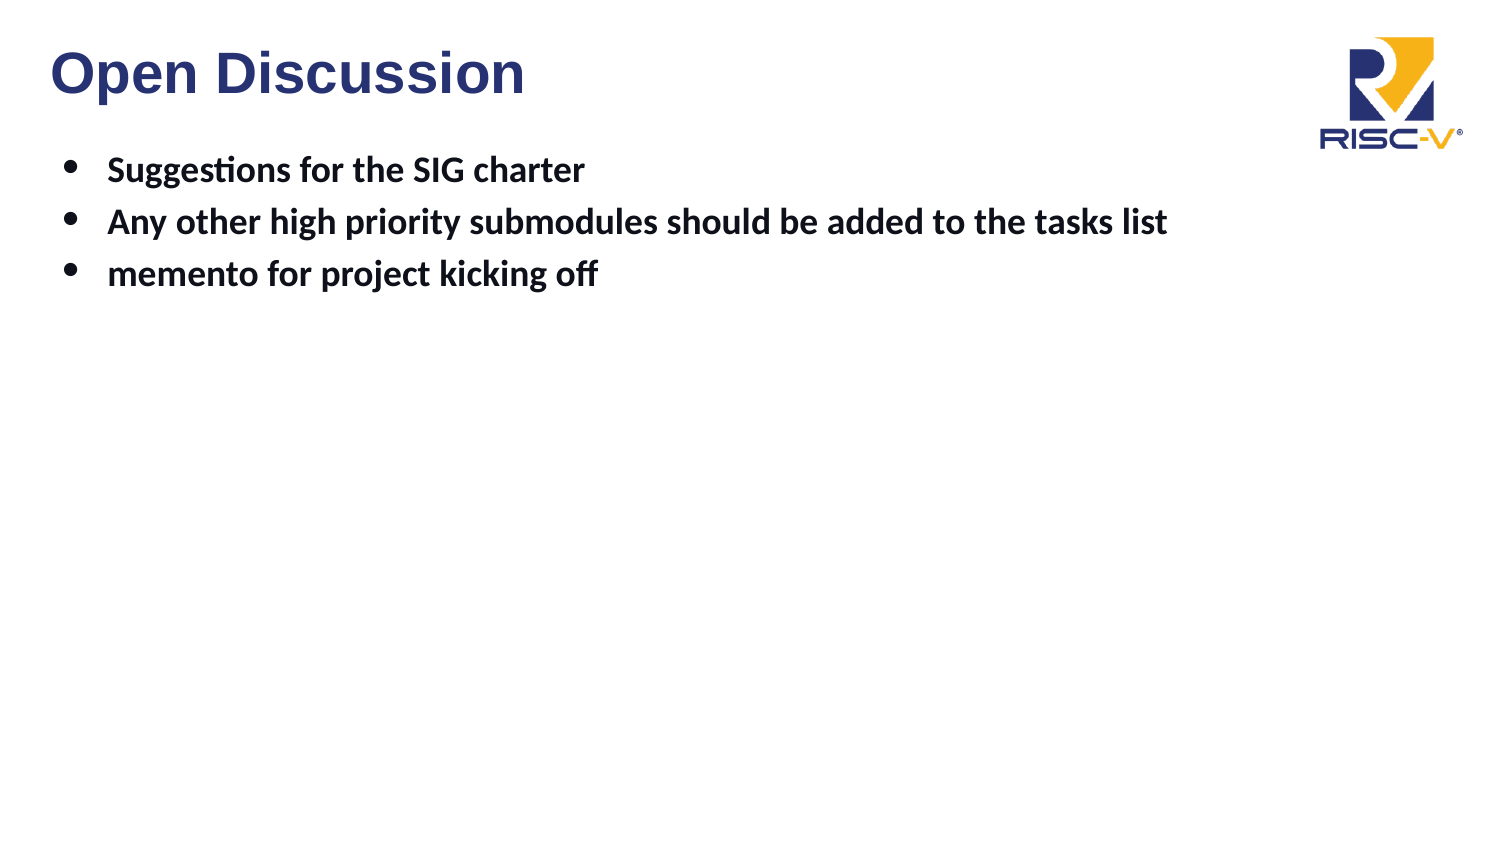

# Open Discussion
Suggestions for the SIG charter
Any other high priority submodules should be added to the tasks list
memento for project kicking off